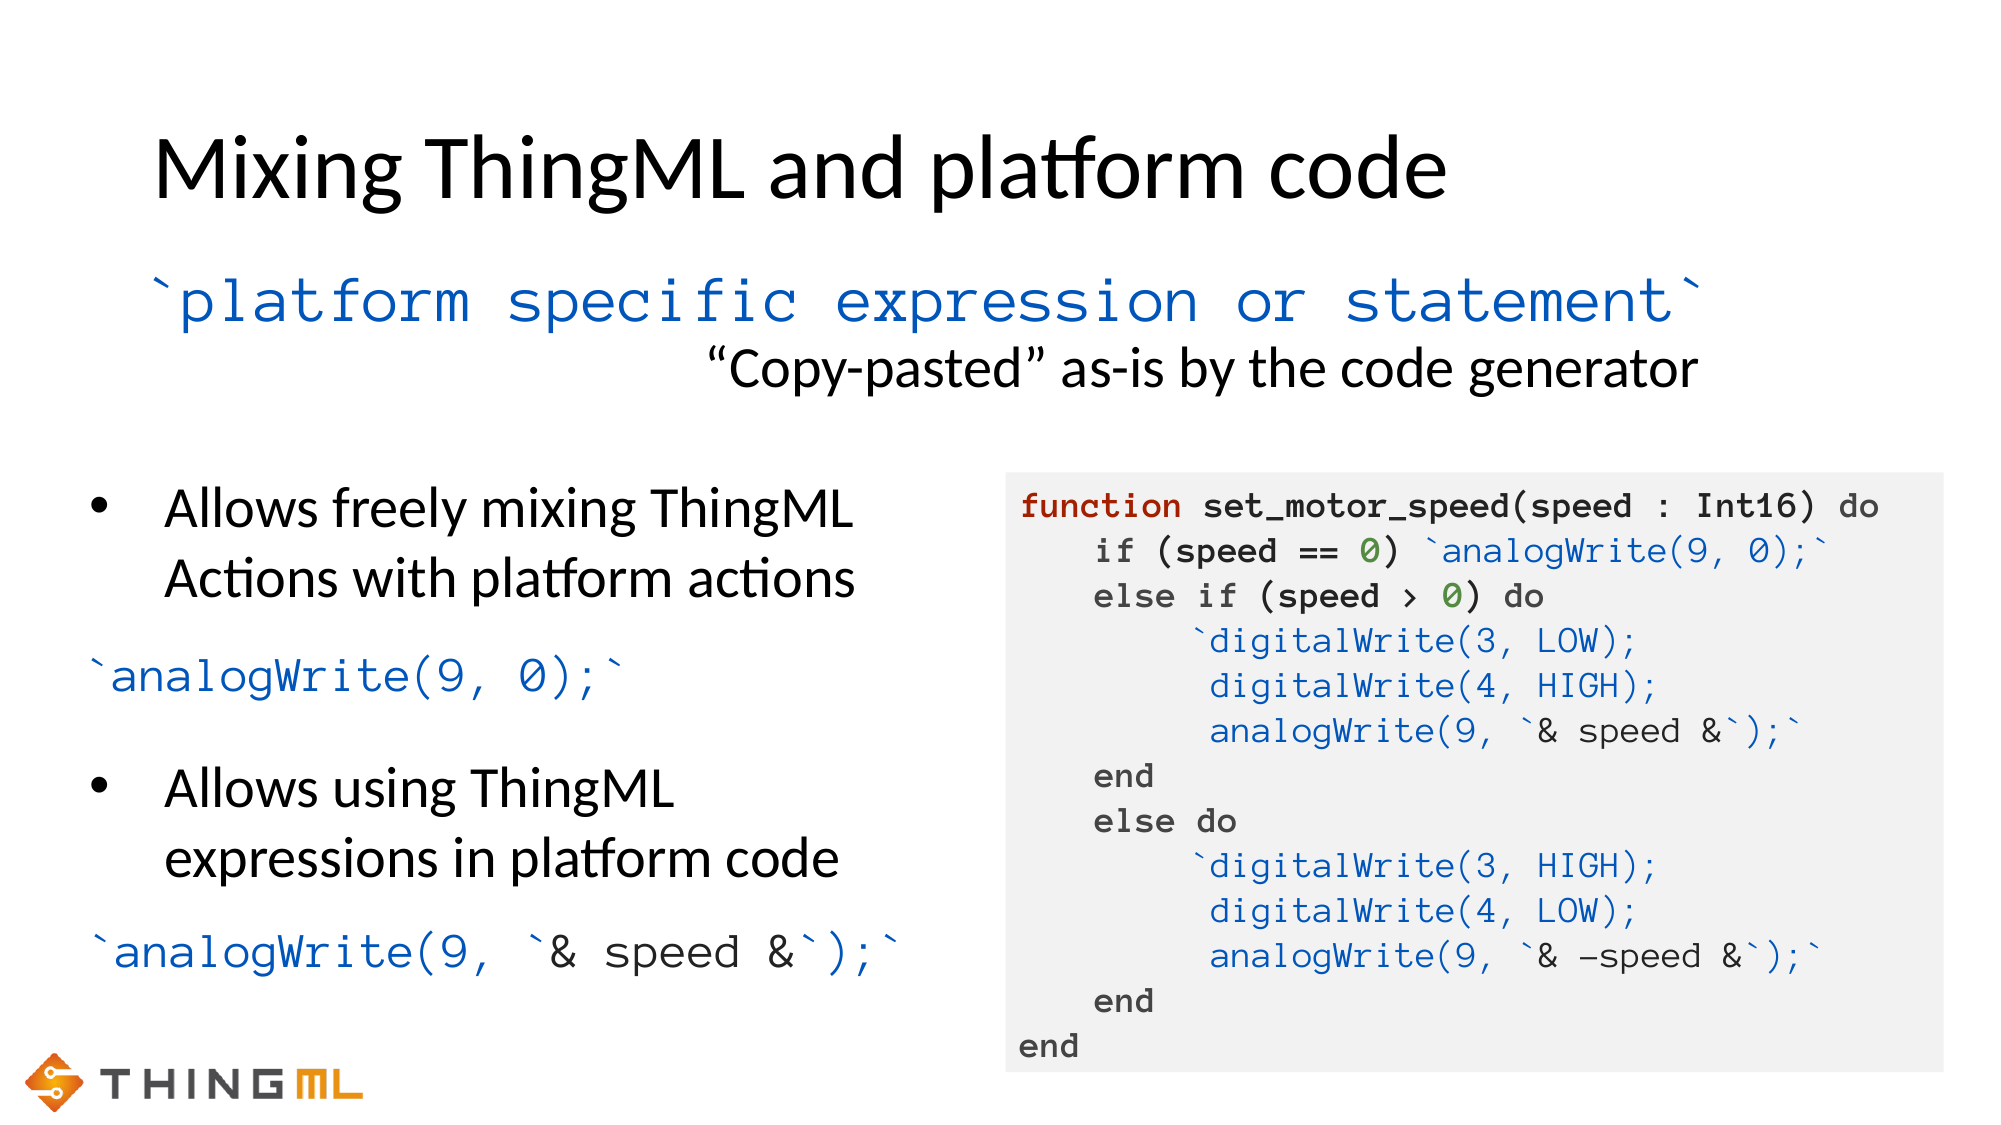

# Mixing ThingML and platform code
`platform specific expression or statement`
“Copy-pasted” as-is by the code generator
Allows freely mixing ThingML Actions with platform actions
Allows using ThingML expressions in platform code

function set_motor_speed(speed : Int16) do
if (speed == 0) `analogWrite(9, 0);`
else if (speed > 0) do
 `digitalWrite(3, LOW);
  digitalWrite(4, HIGH);
  analogWrite(9, `& speed &`);`
end
else do
 `digitalWrite(3, HIGH);
  digitalWrite(4, LOW);
  analogWrite(9, `& -speed &`);`
end
end
`analogWrite(9, 0);`
`analogWrite(9, `& speed &`);`